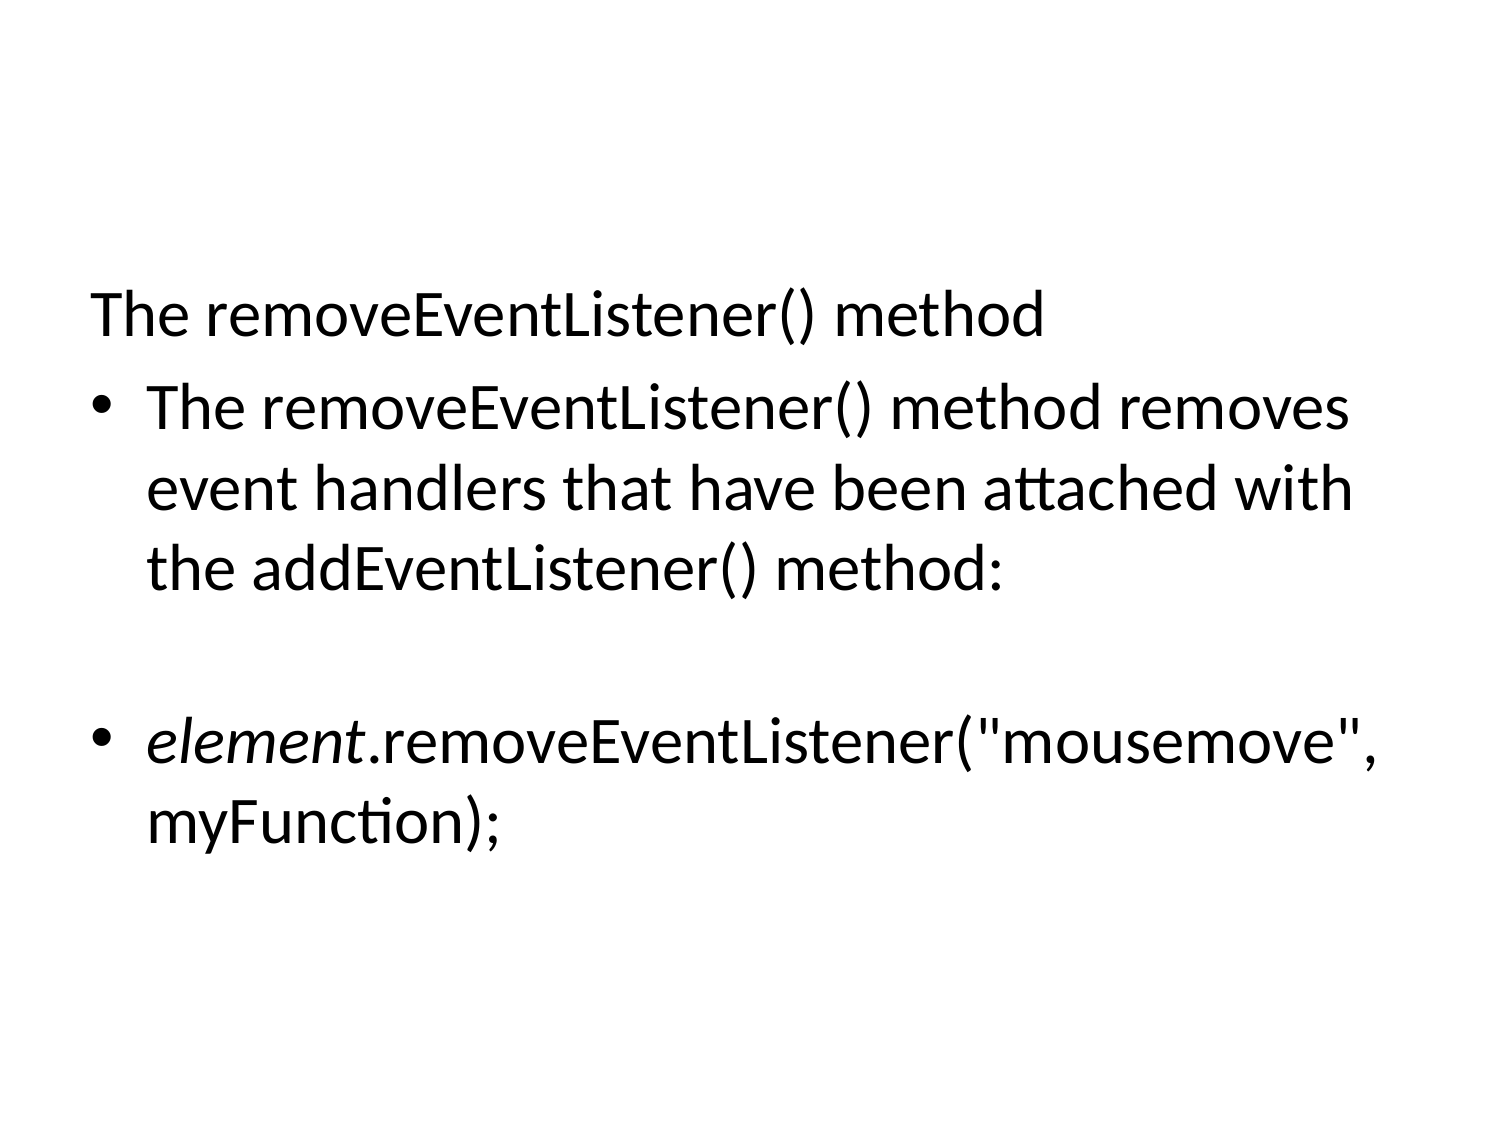

#
The removeEventListener() method
The removeEventListener() method removes event handlers that have been attached with the addEventListener() method:
element.removeEventListener("mousemove", myFunction);